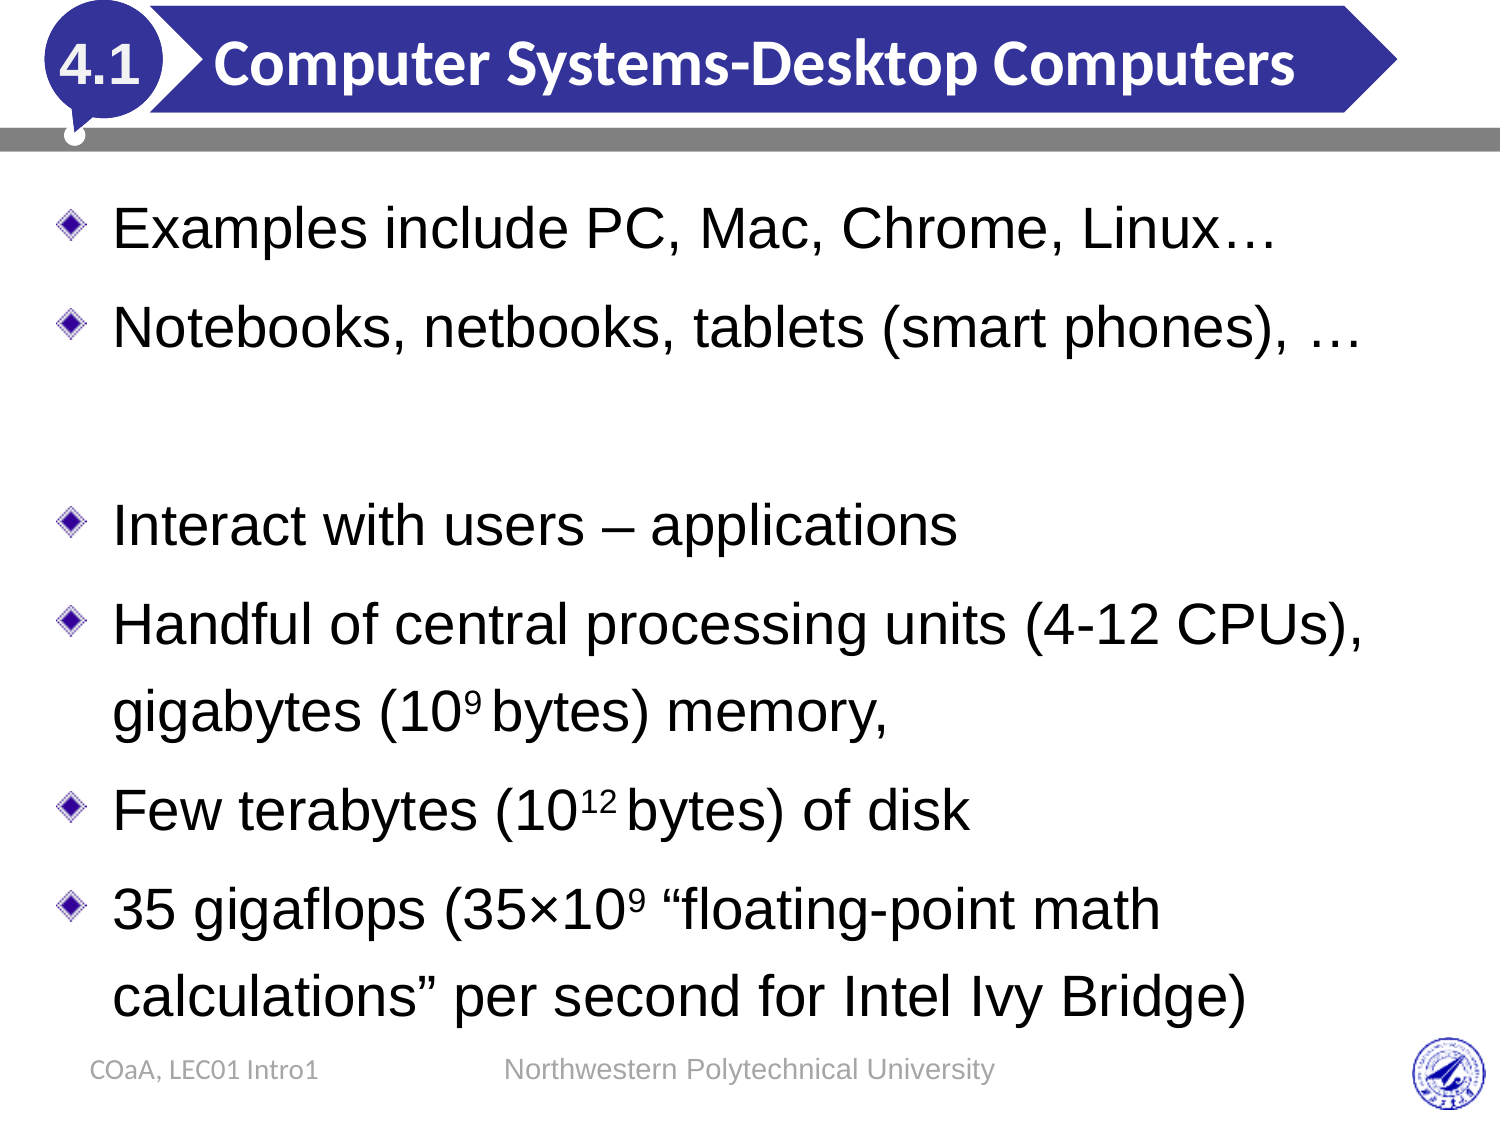

# Computer Systems-Desktop Computers
4.1
Examples include PC, Mac, Chrome, Linux…
Notebooks, netbooks, tablets (smart phones), …

Interact with users – applications
Handful of central processing units (4-12 CPUs), gigabytes (109 bytes) memory,
Few terabytes (1012 bytes) of disk
35 gigaflops (35×109 “floating-point math calculations” per second for Intel Ivy Bridge)
COaA, LEC01 Intro1
Northwestern Polytechnical University
37